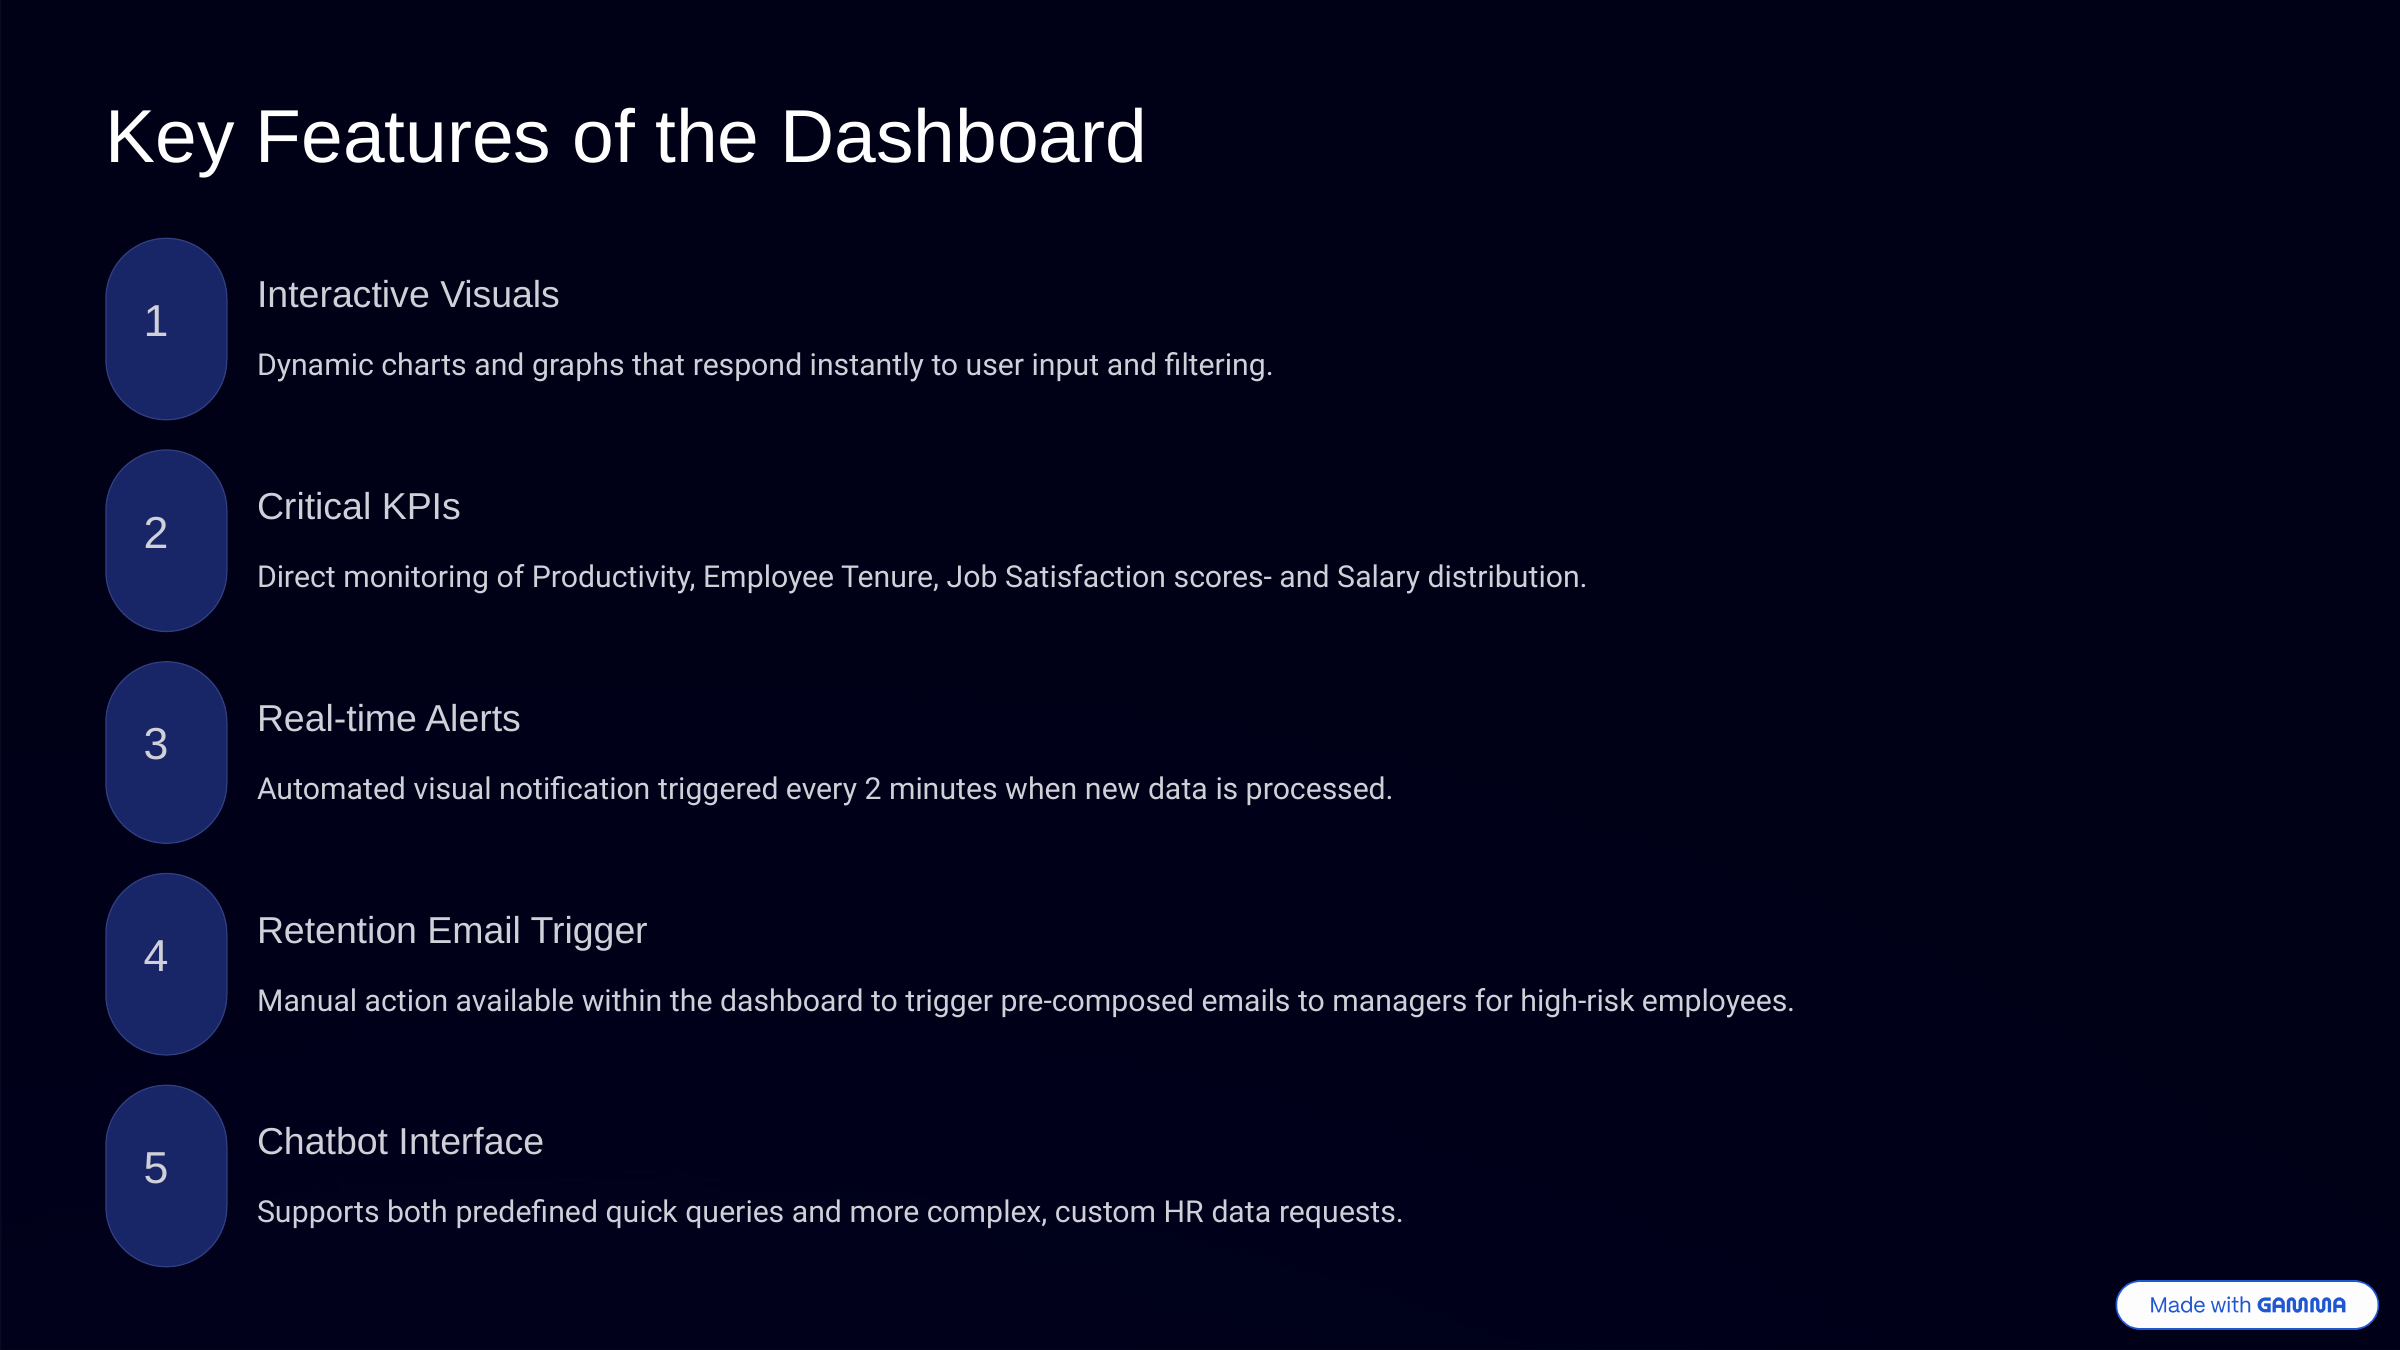

Key Features of the Dashboard

Interactive Visuals
1
Dynamic charts and graphs that respond instantly to user input and filtering.

Critical KPIs
2
Direct monitoring of Productivity, Employee Tenure, Job Satisfaction scores- and Salary distribution.

Real-time Alerts
3
Automated visual notification triggered every 2 minutes when new data is processed.

Retention Email Trigger
4
Manual action available within the dashboard to trigger pre-composed emails to managers for high-risk employees.

Chatbot Interface
5
Supports both predefined quick queries and more complex, custom HR data requests.